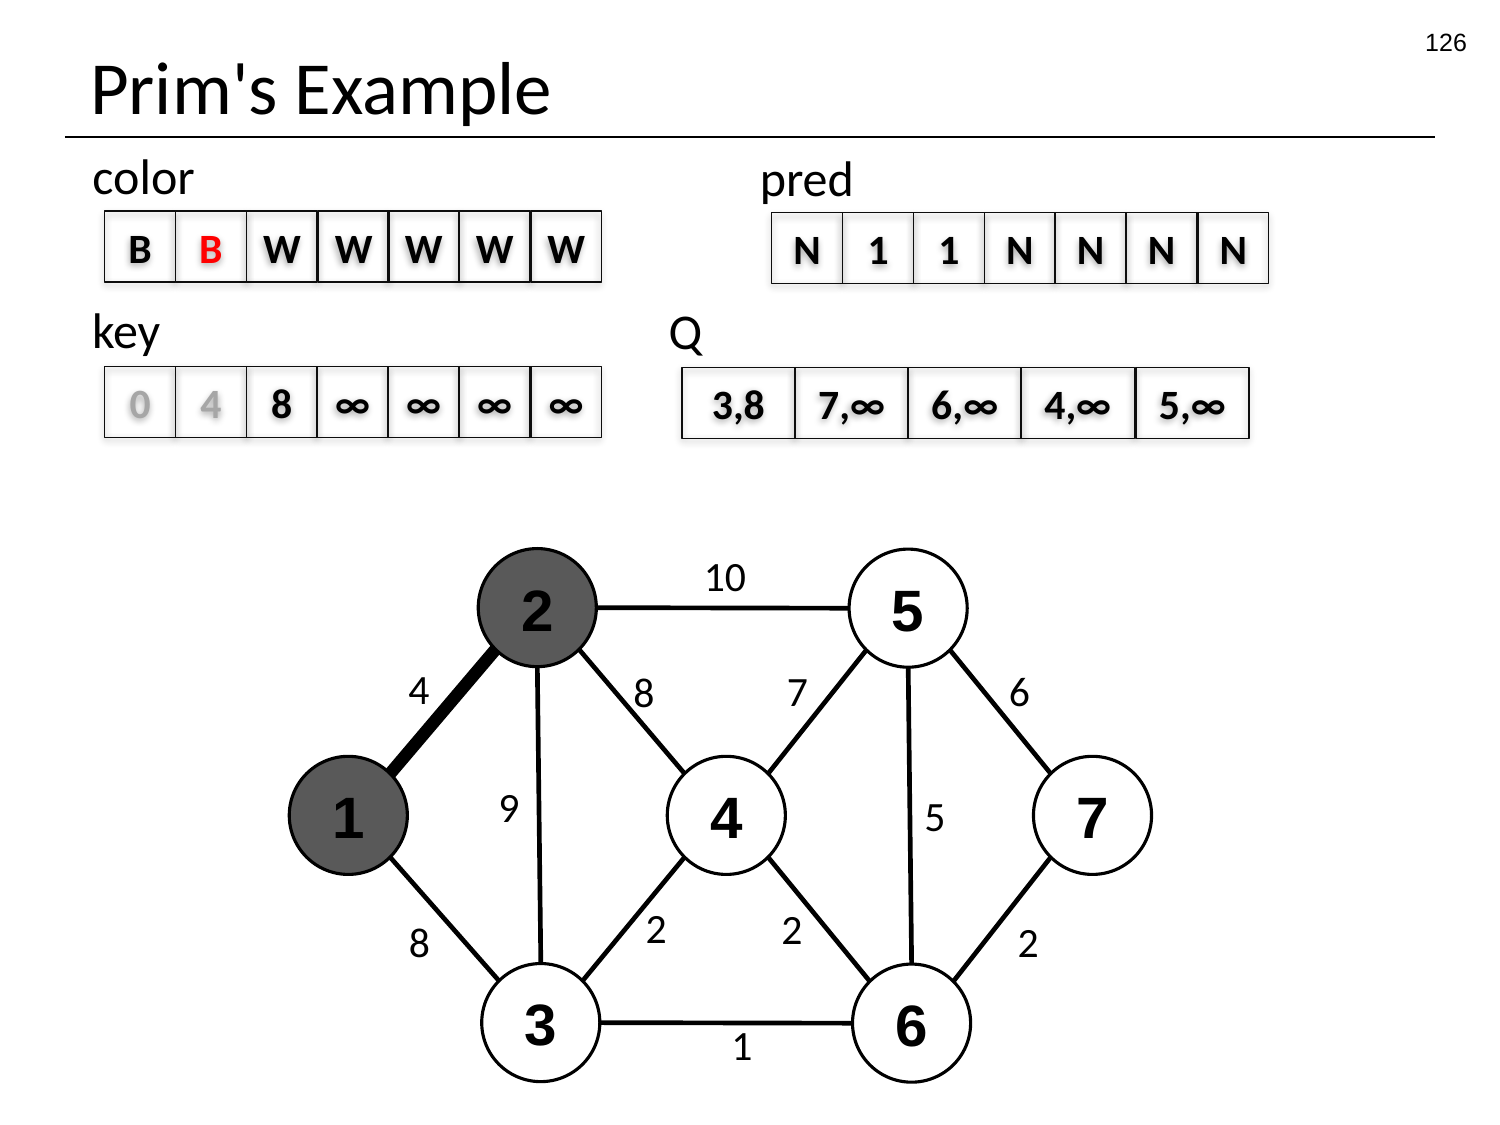

126
# Prim's Example
color
pred
B
B
W
W
W
W
W
N
1
1
N
N
N
N
key
Q
0
4
8
∞
∞
∞
∞
3,8
7,∞
6,∞
4,∞
5,∞
10
2
5
4
7
6
8
1
4
7
9
5
2
2
8
2
3
6
1